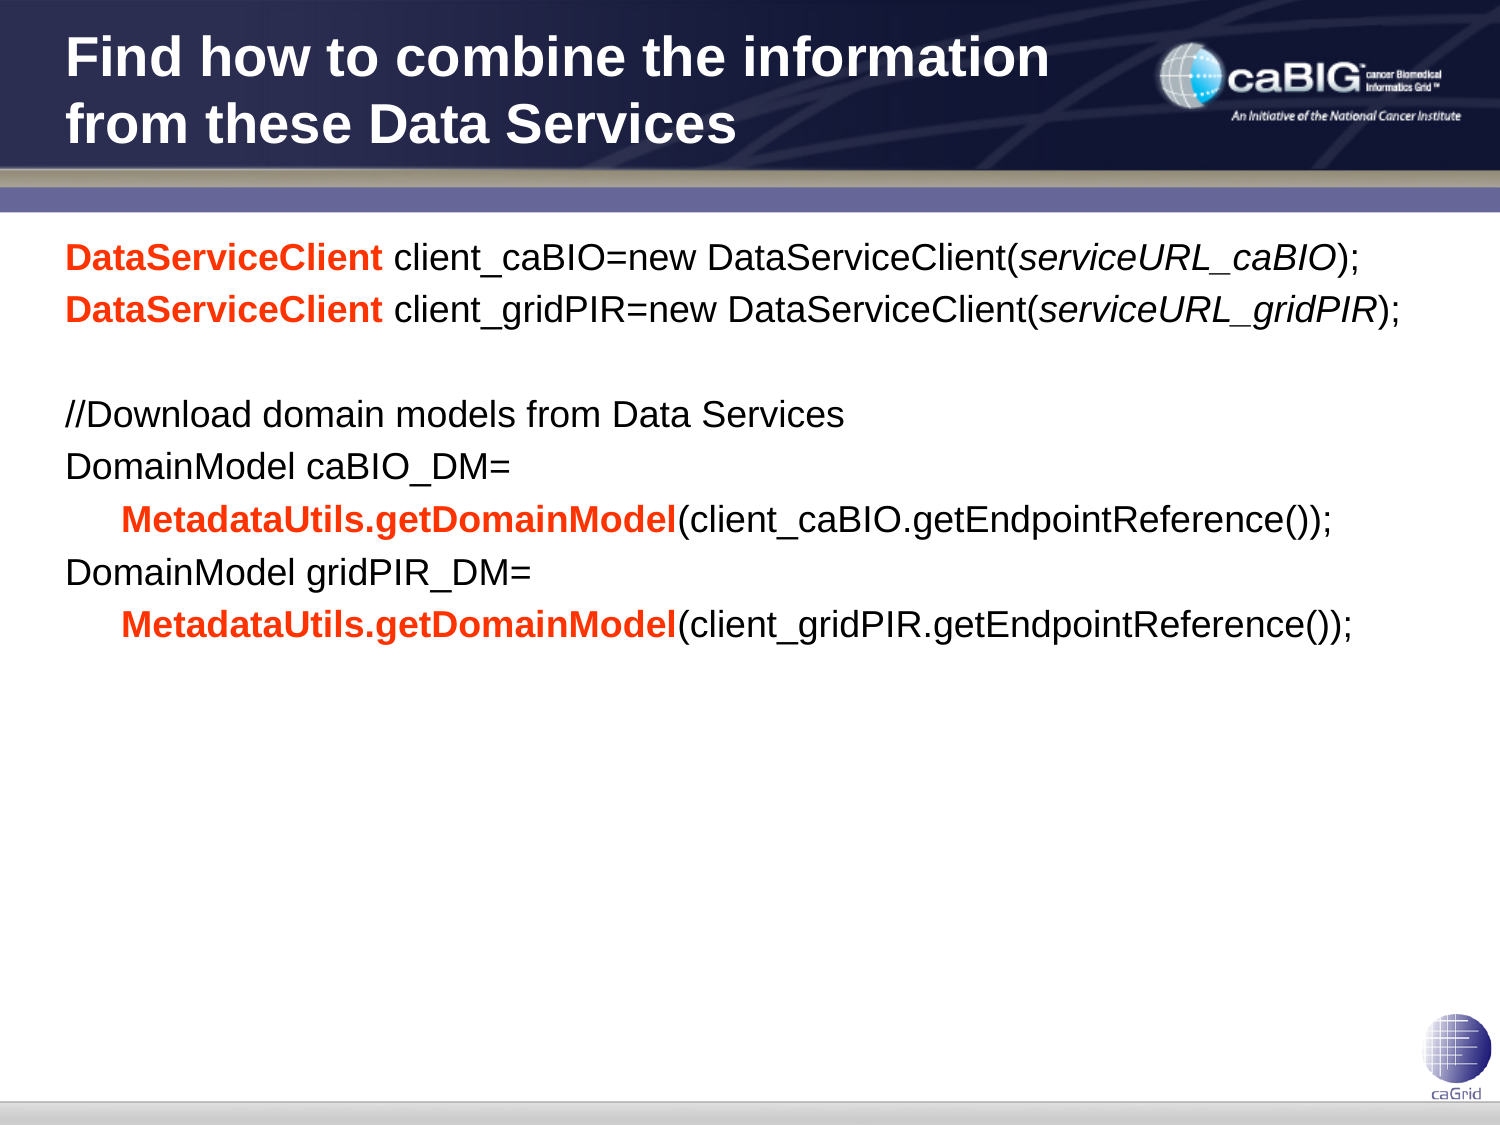

Find how to combine the information from these Data Services
DataServiceClient client_caBIO=new DataServiceClient(serviceURL_caBIO);
DataServiceClient client_gridPIR=new DataServiceClient(serviceURL_gridPIR);

//Download domain models from Data Services
DomainModel caBIO_DM=
	MetadataUtils.getDomainModel(client_caBIO.getEndpointReference());
DomainModel gridPIR_DM=
	MetadataUtils.getDomainModel(client_gridPIR.getEndpointReference());